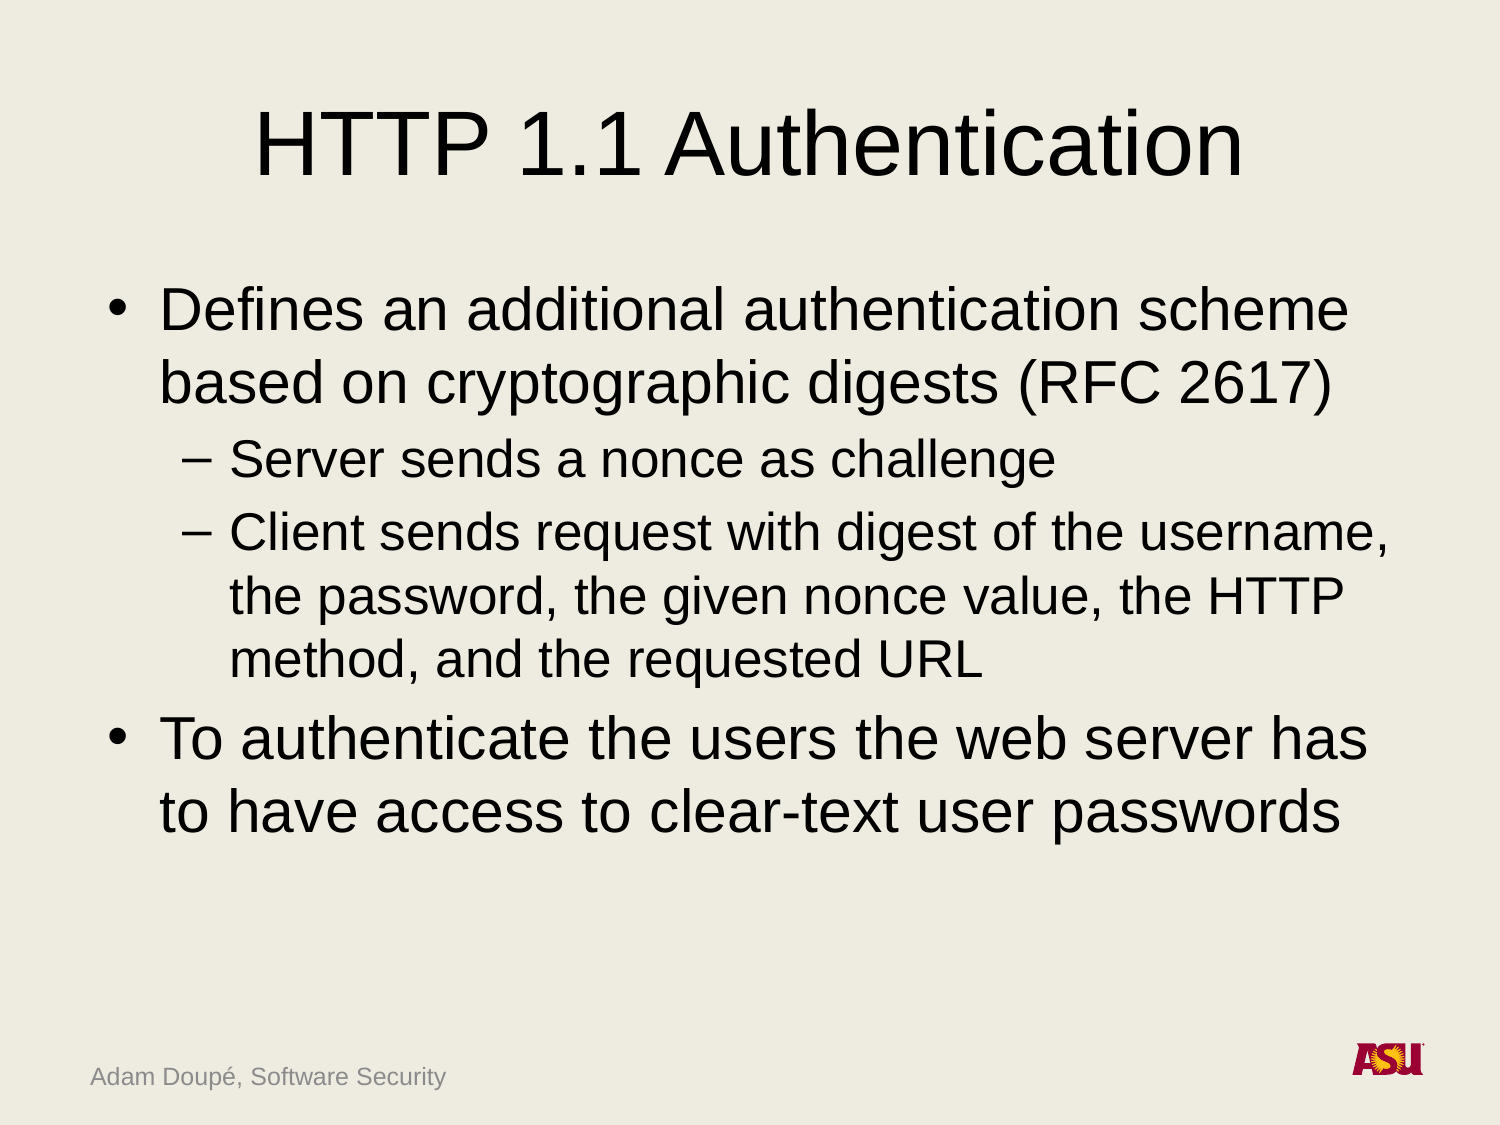

# HTTP 1.1 Authentication
Defines an additional authentication scheme based on cryptographic digests (RFC 2617)
Server sends a nonce as challenge
Client sends request with digest of the username, the password, the given nonce value, the HTTP method, and the requested URL
To authenticate the users the web server has to have access to clear-text user passwords